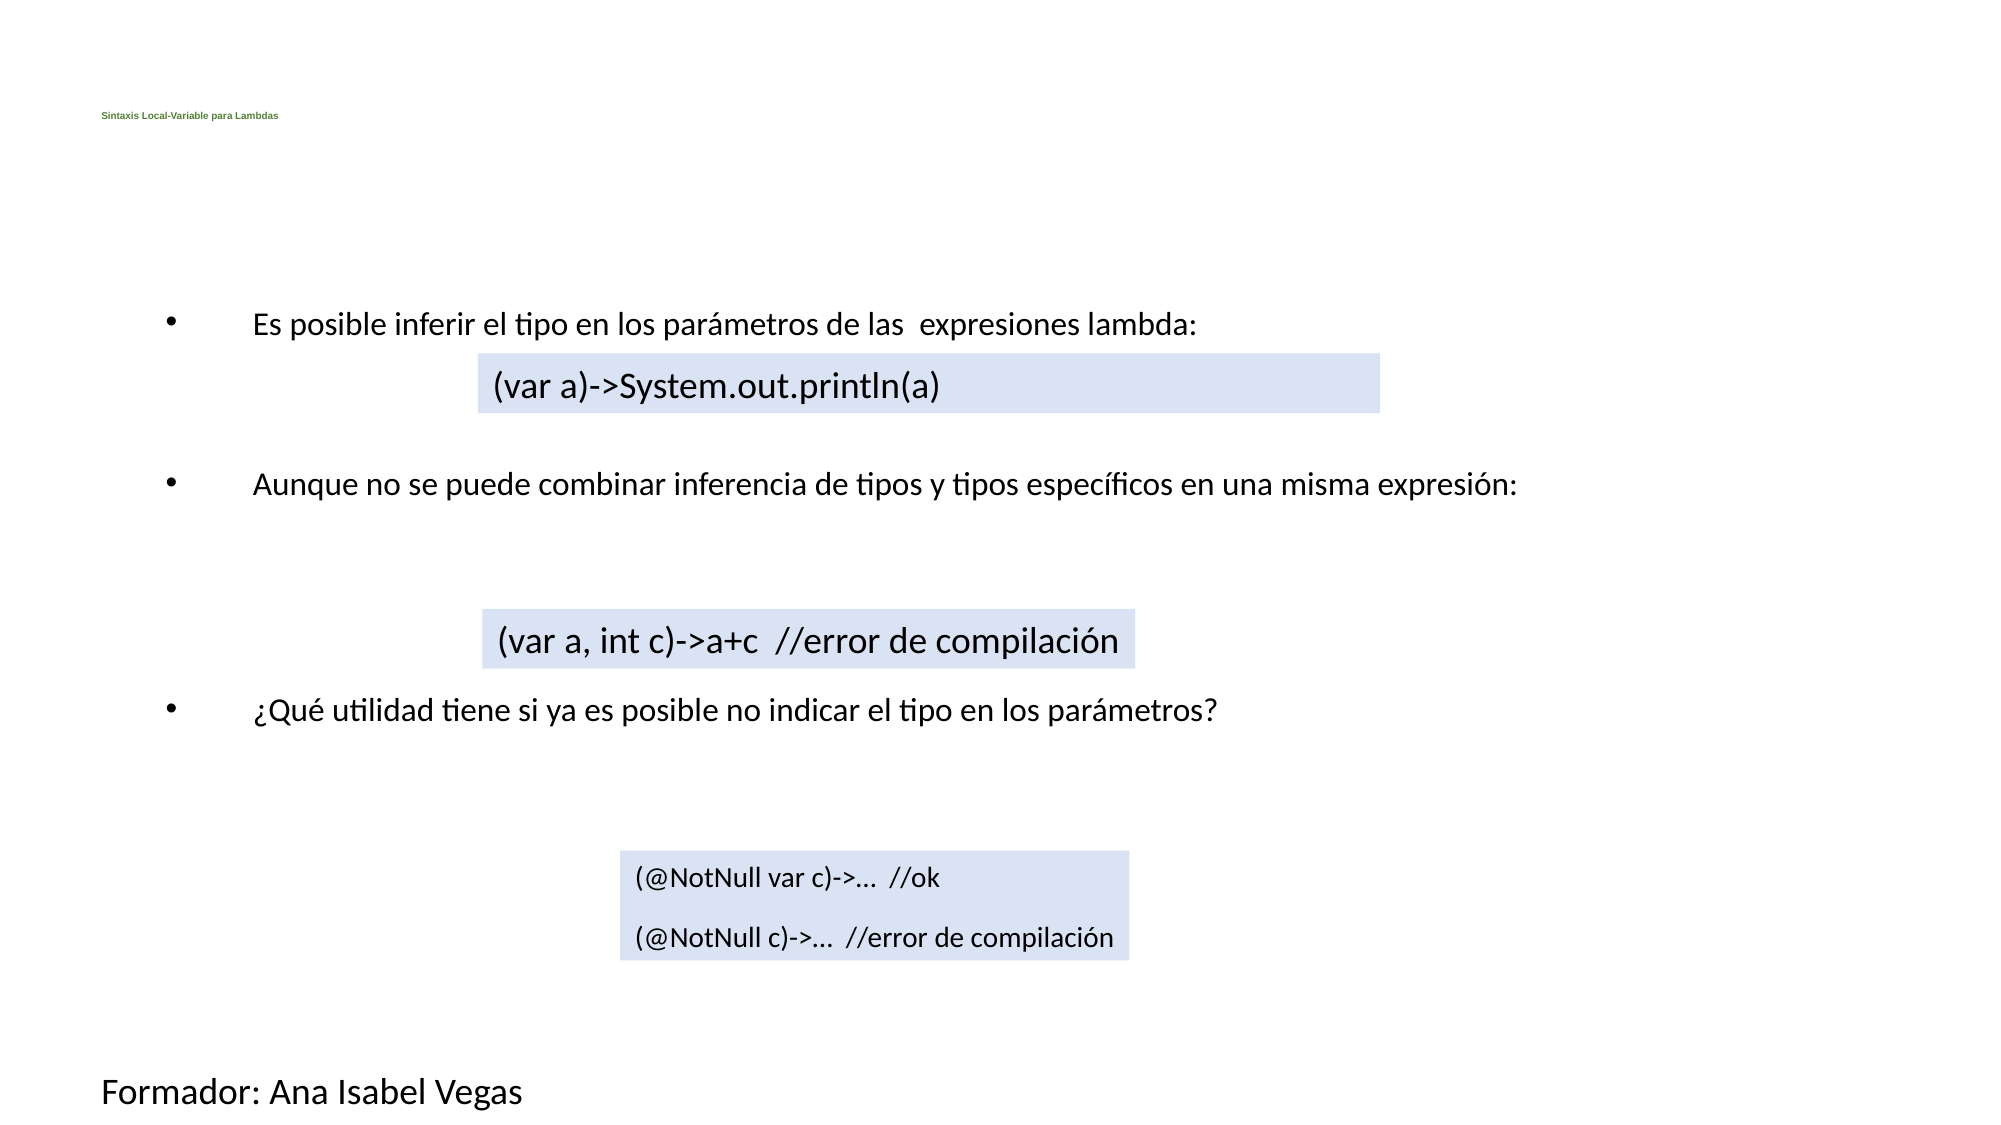

# Sintaxis Local-Variable para Lambdas

Es posible inferir el tipo en los parámetros de las  expresiones lambda:

Aunque no se puede combinar inferencia de tipos y tipos específicos en una misma expresión:

¿Qué utilidad tiene si ya es posible no indicar el tipo en los parámetros?

(var a)->System.out.println(a)
(var a, int c)->a+c  //error de compilación
(@NotNull var c)->…  //ok
(@NotNull c)->…  //error de compilación
Formador: Ana Isabel Vegas
9